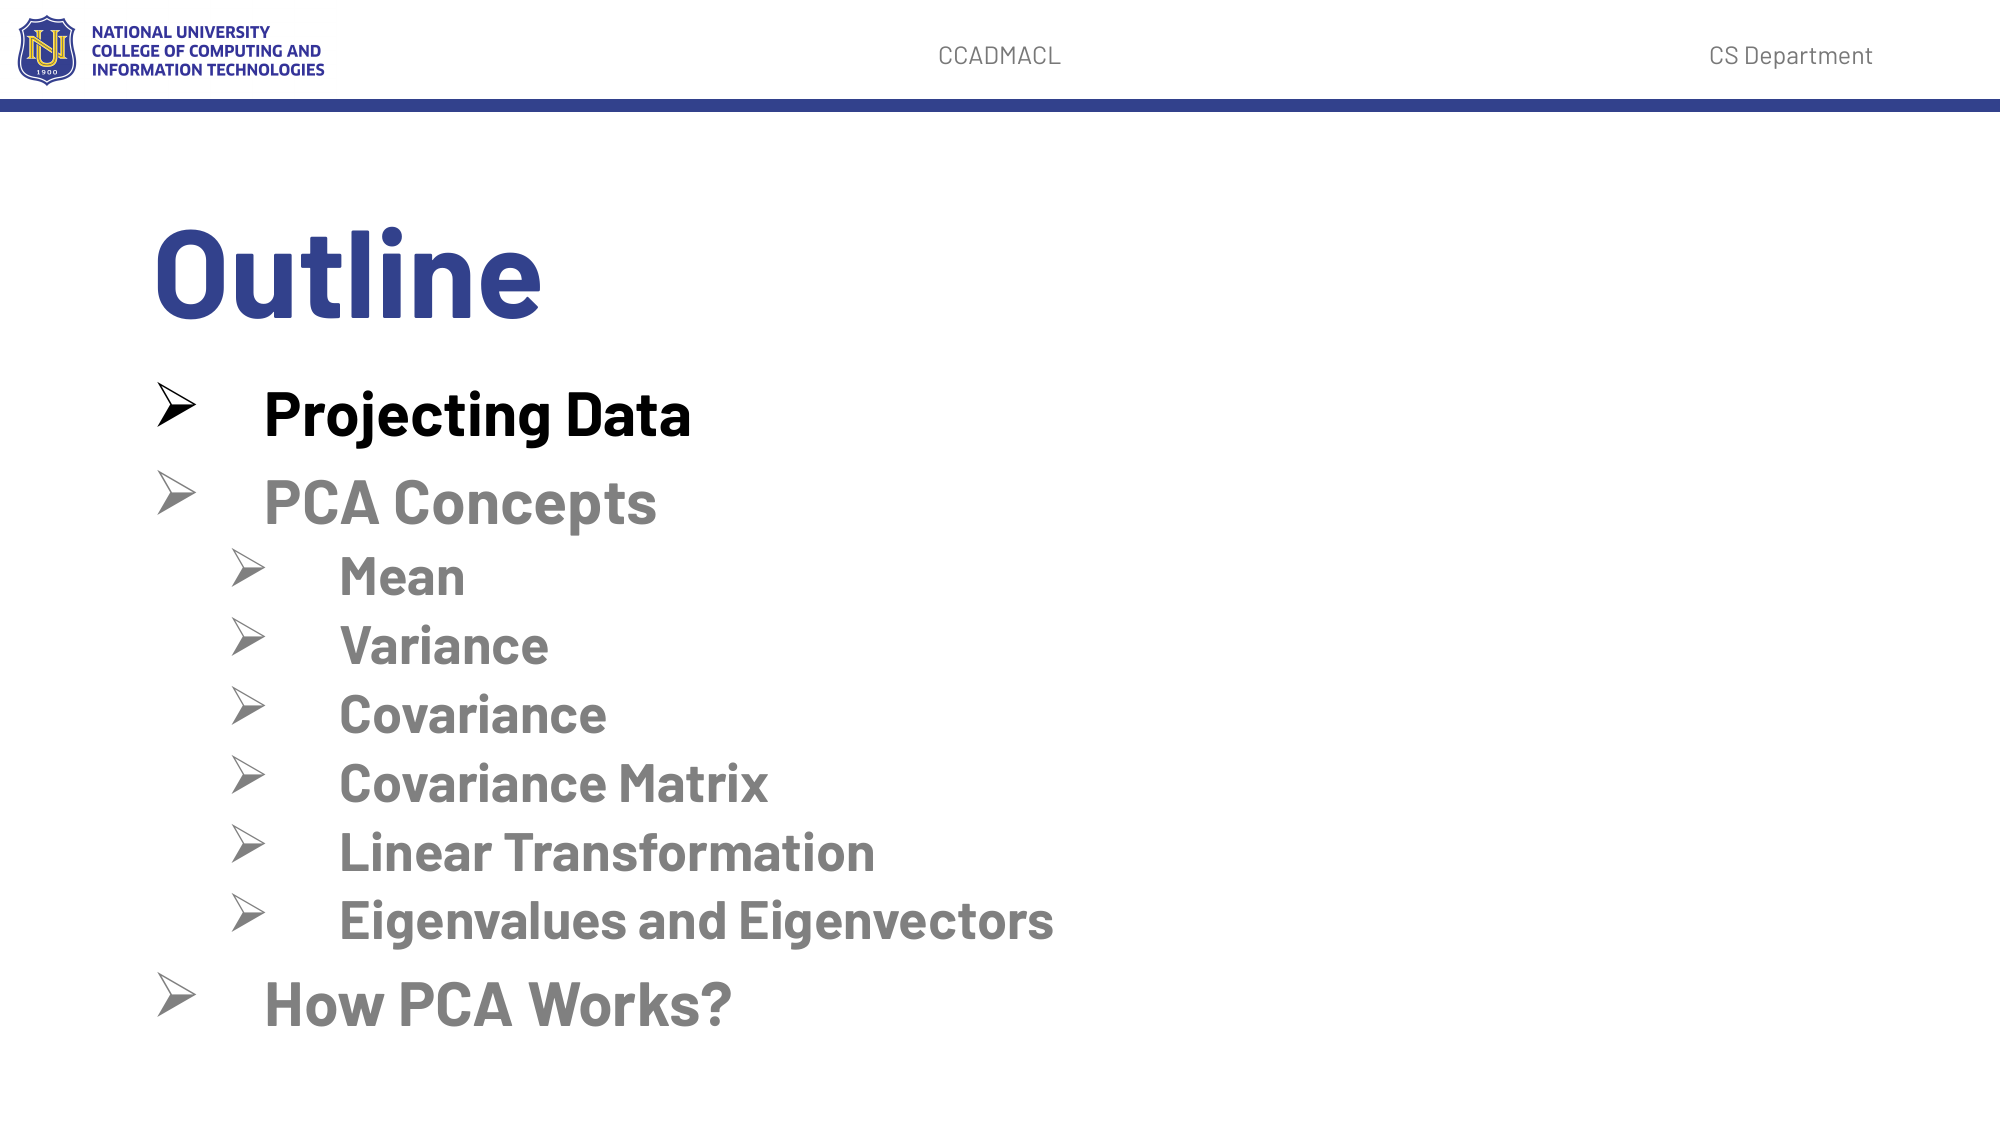

Outline
Projecting Data
PCA Concepts
Mean
Variance
Covariance
Covariance Matrix
Linear Transformation
Eigenvalues and Eigenvectors
How PCA Works?